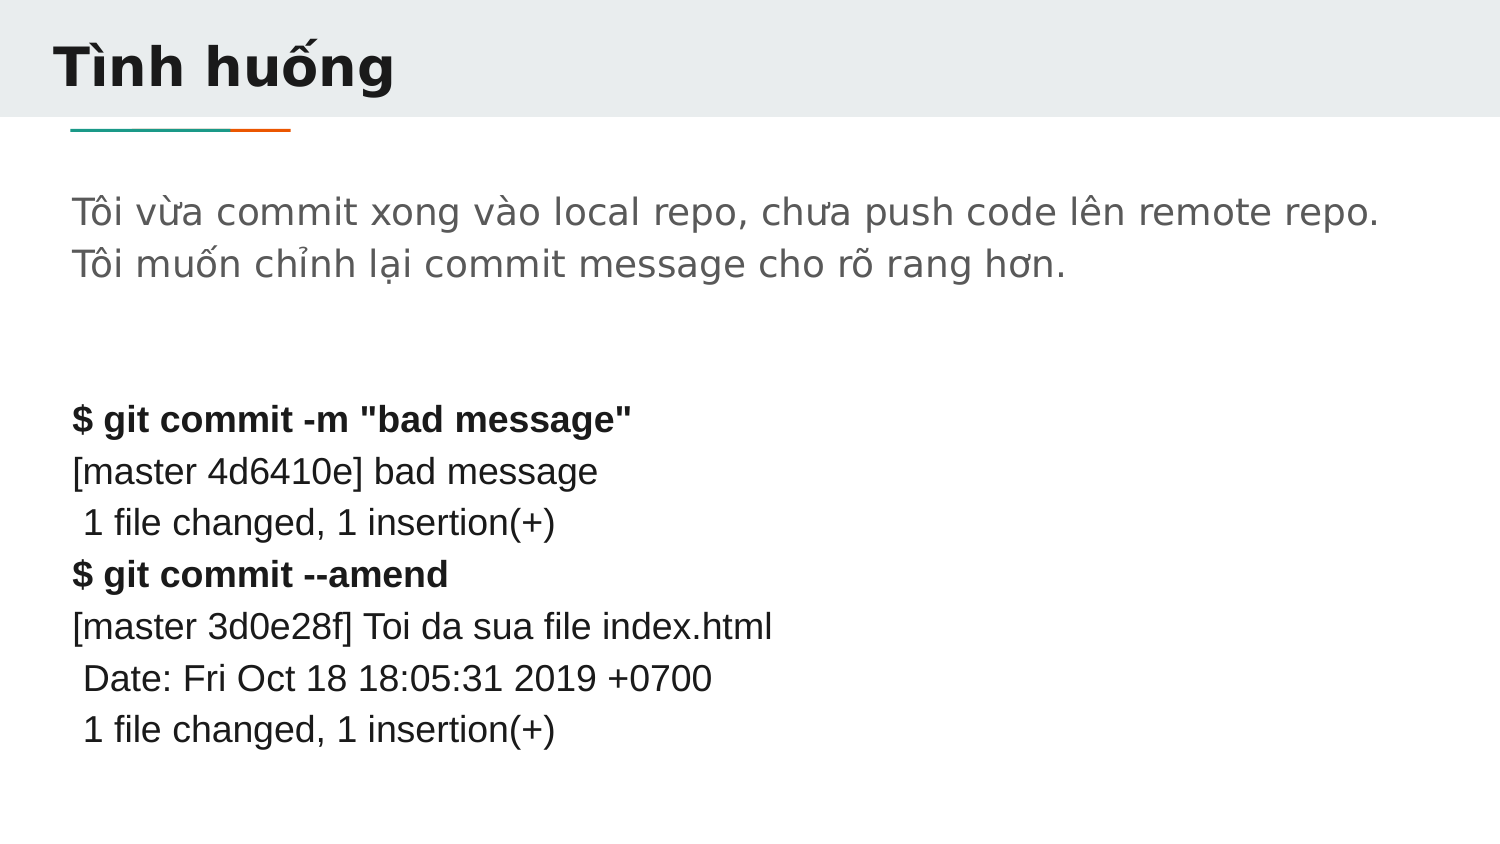

# Tình huống
Tôi vừa commit xong vào local repo, chưa push code lên remote repo. Tôi muốn chỉnh lại commit message cho rõ rang hơn.

$ git commit -m "bad message"
[master 4d6410e] bad message
 1 file changed, 1 insertion(+)
$ git commit --amend
[master 3d0e28f] Toi da sua file index.html
 Date: Fri Oct 18 18:05:31 2019 +0700
 1 file changed, 1 insertion(+)